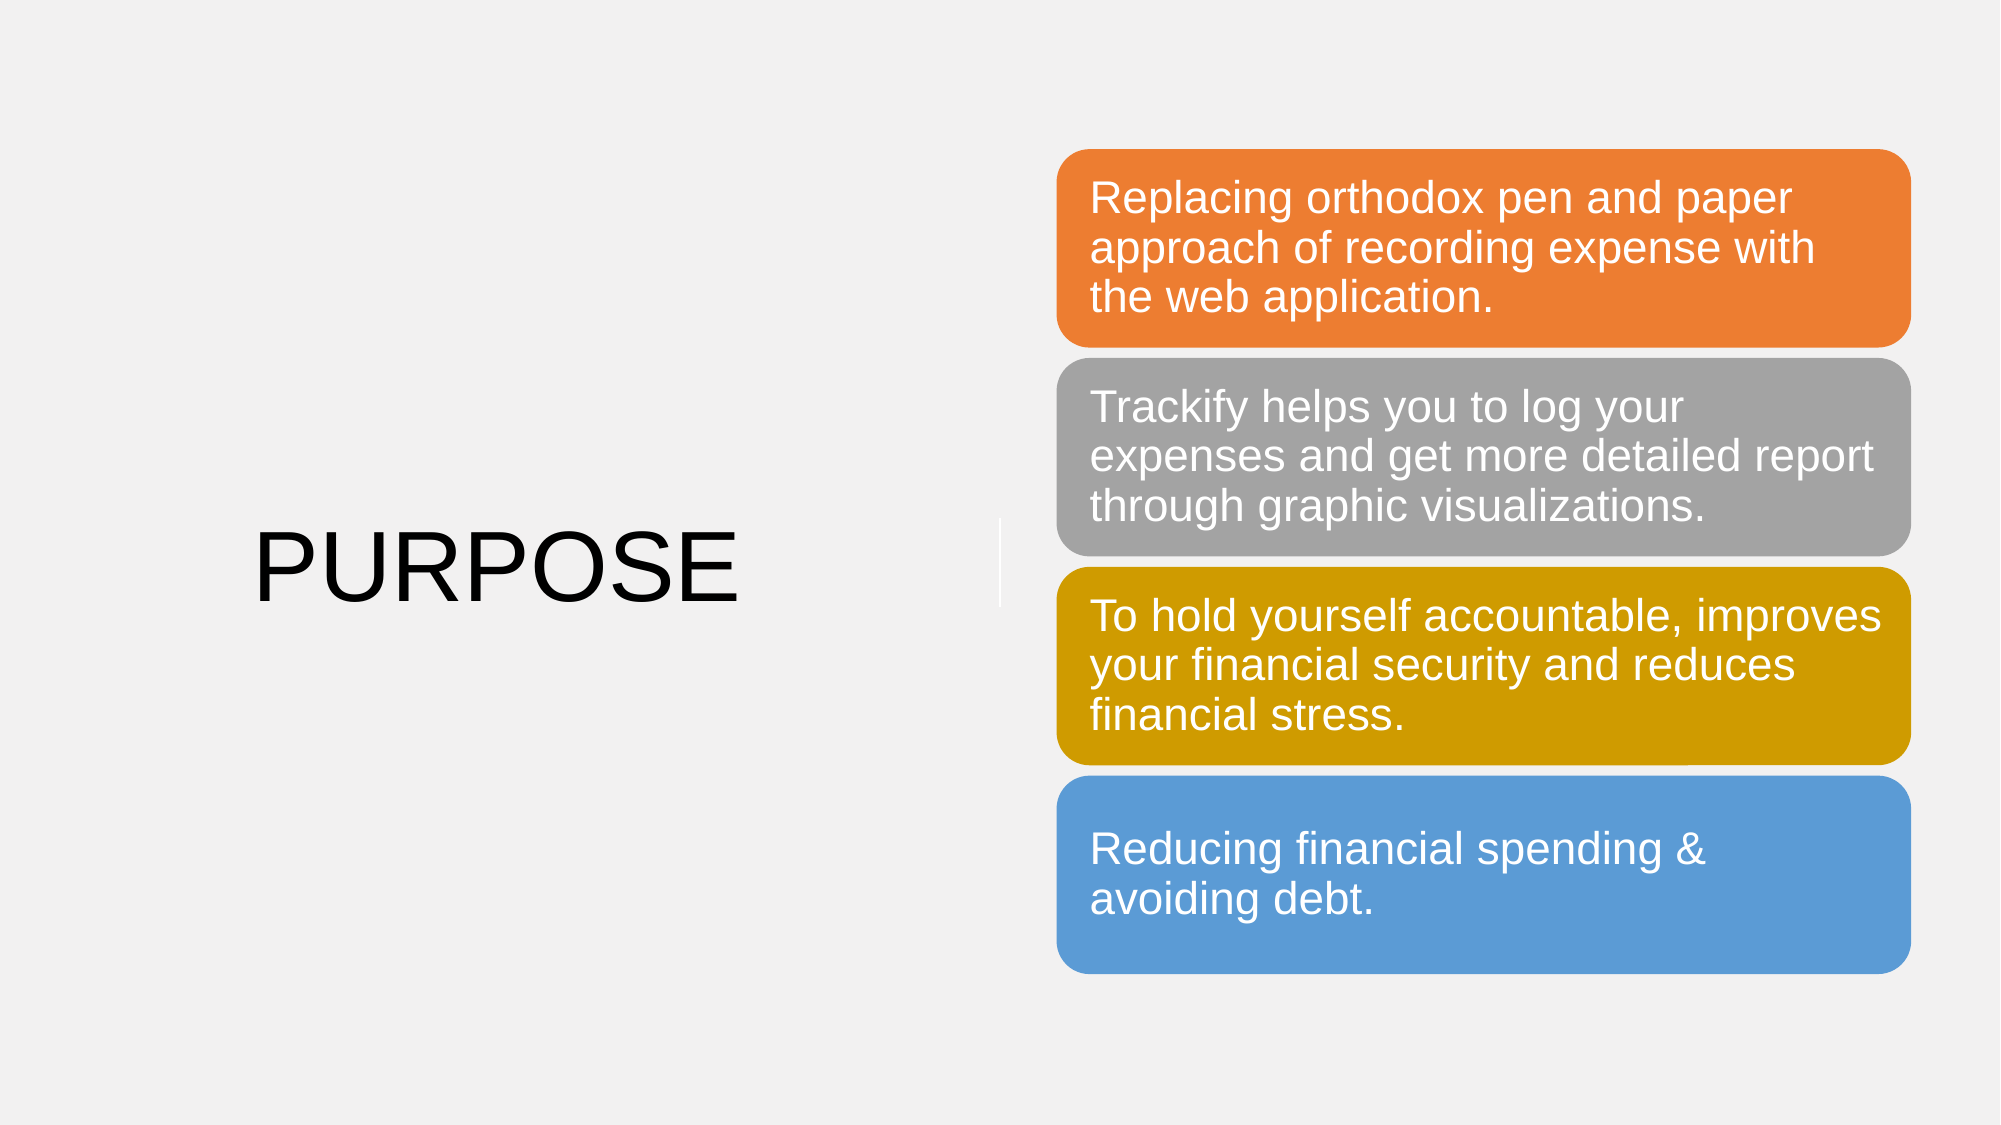

Replacing orthodox pen and paper approach of recording expense with the web application.
Trackify helps you to log your expenses and get more detailed report through graphic visualizations.
To hold yourself accountable, improves your financial security and reduces financial stress.
Reducing financial spending & avoiding debt.
# PURPOSE